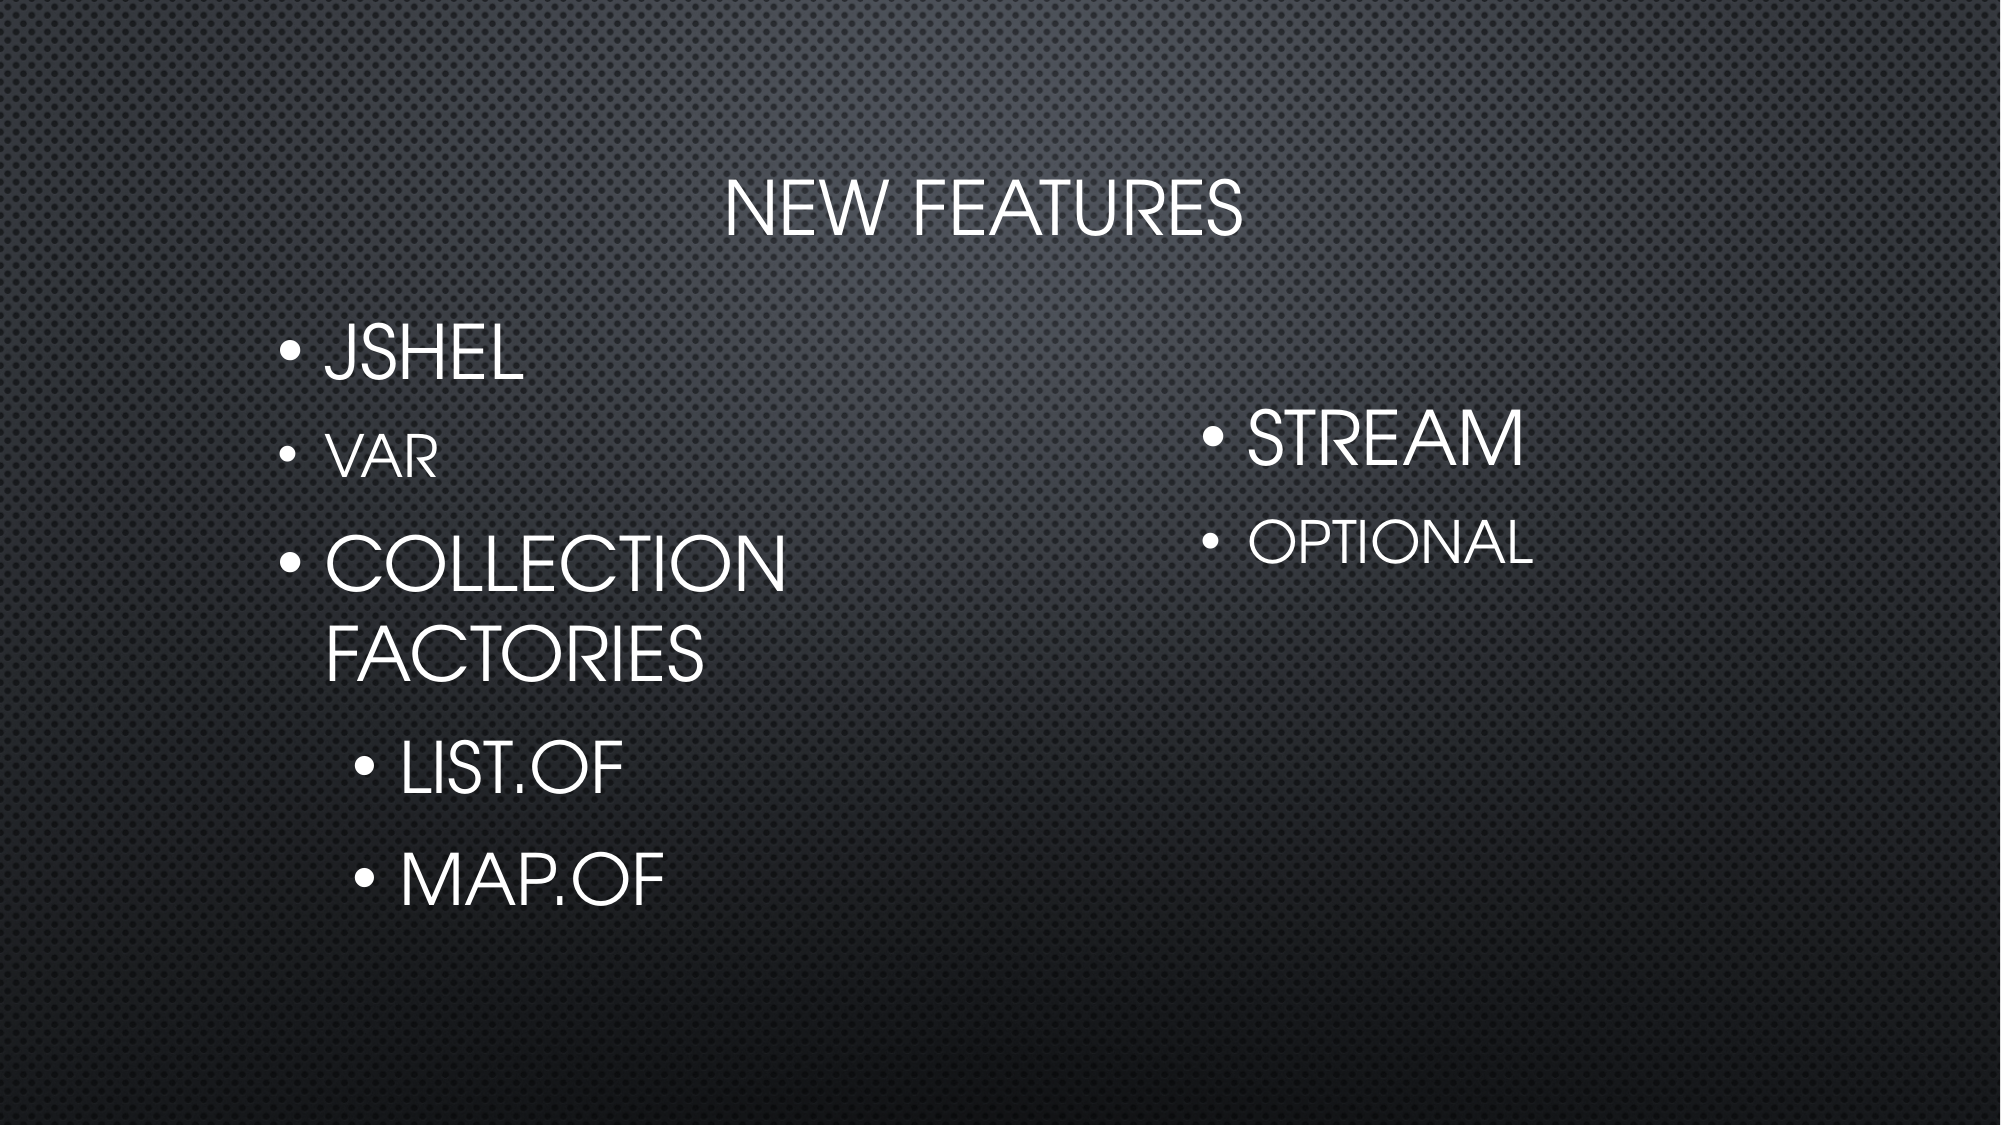

# New Features
Jshel
VAR
Collection factories
list.of
Map.of

Stream
Optional